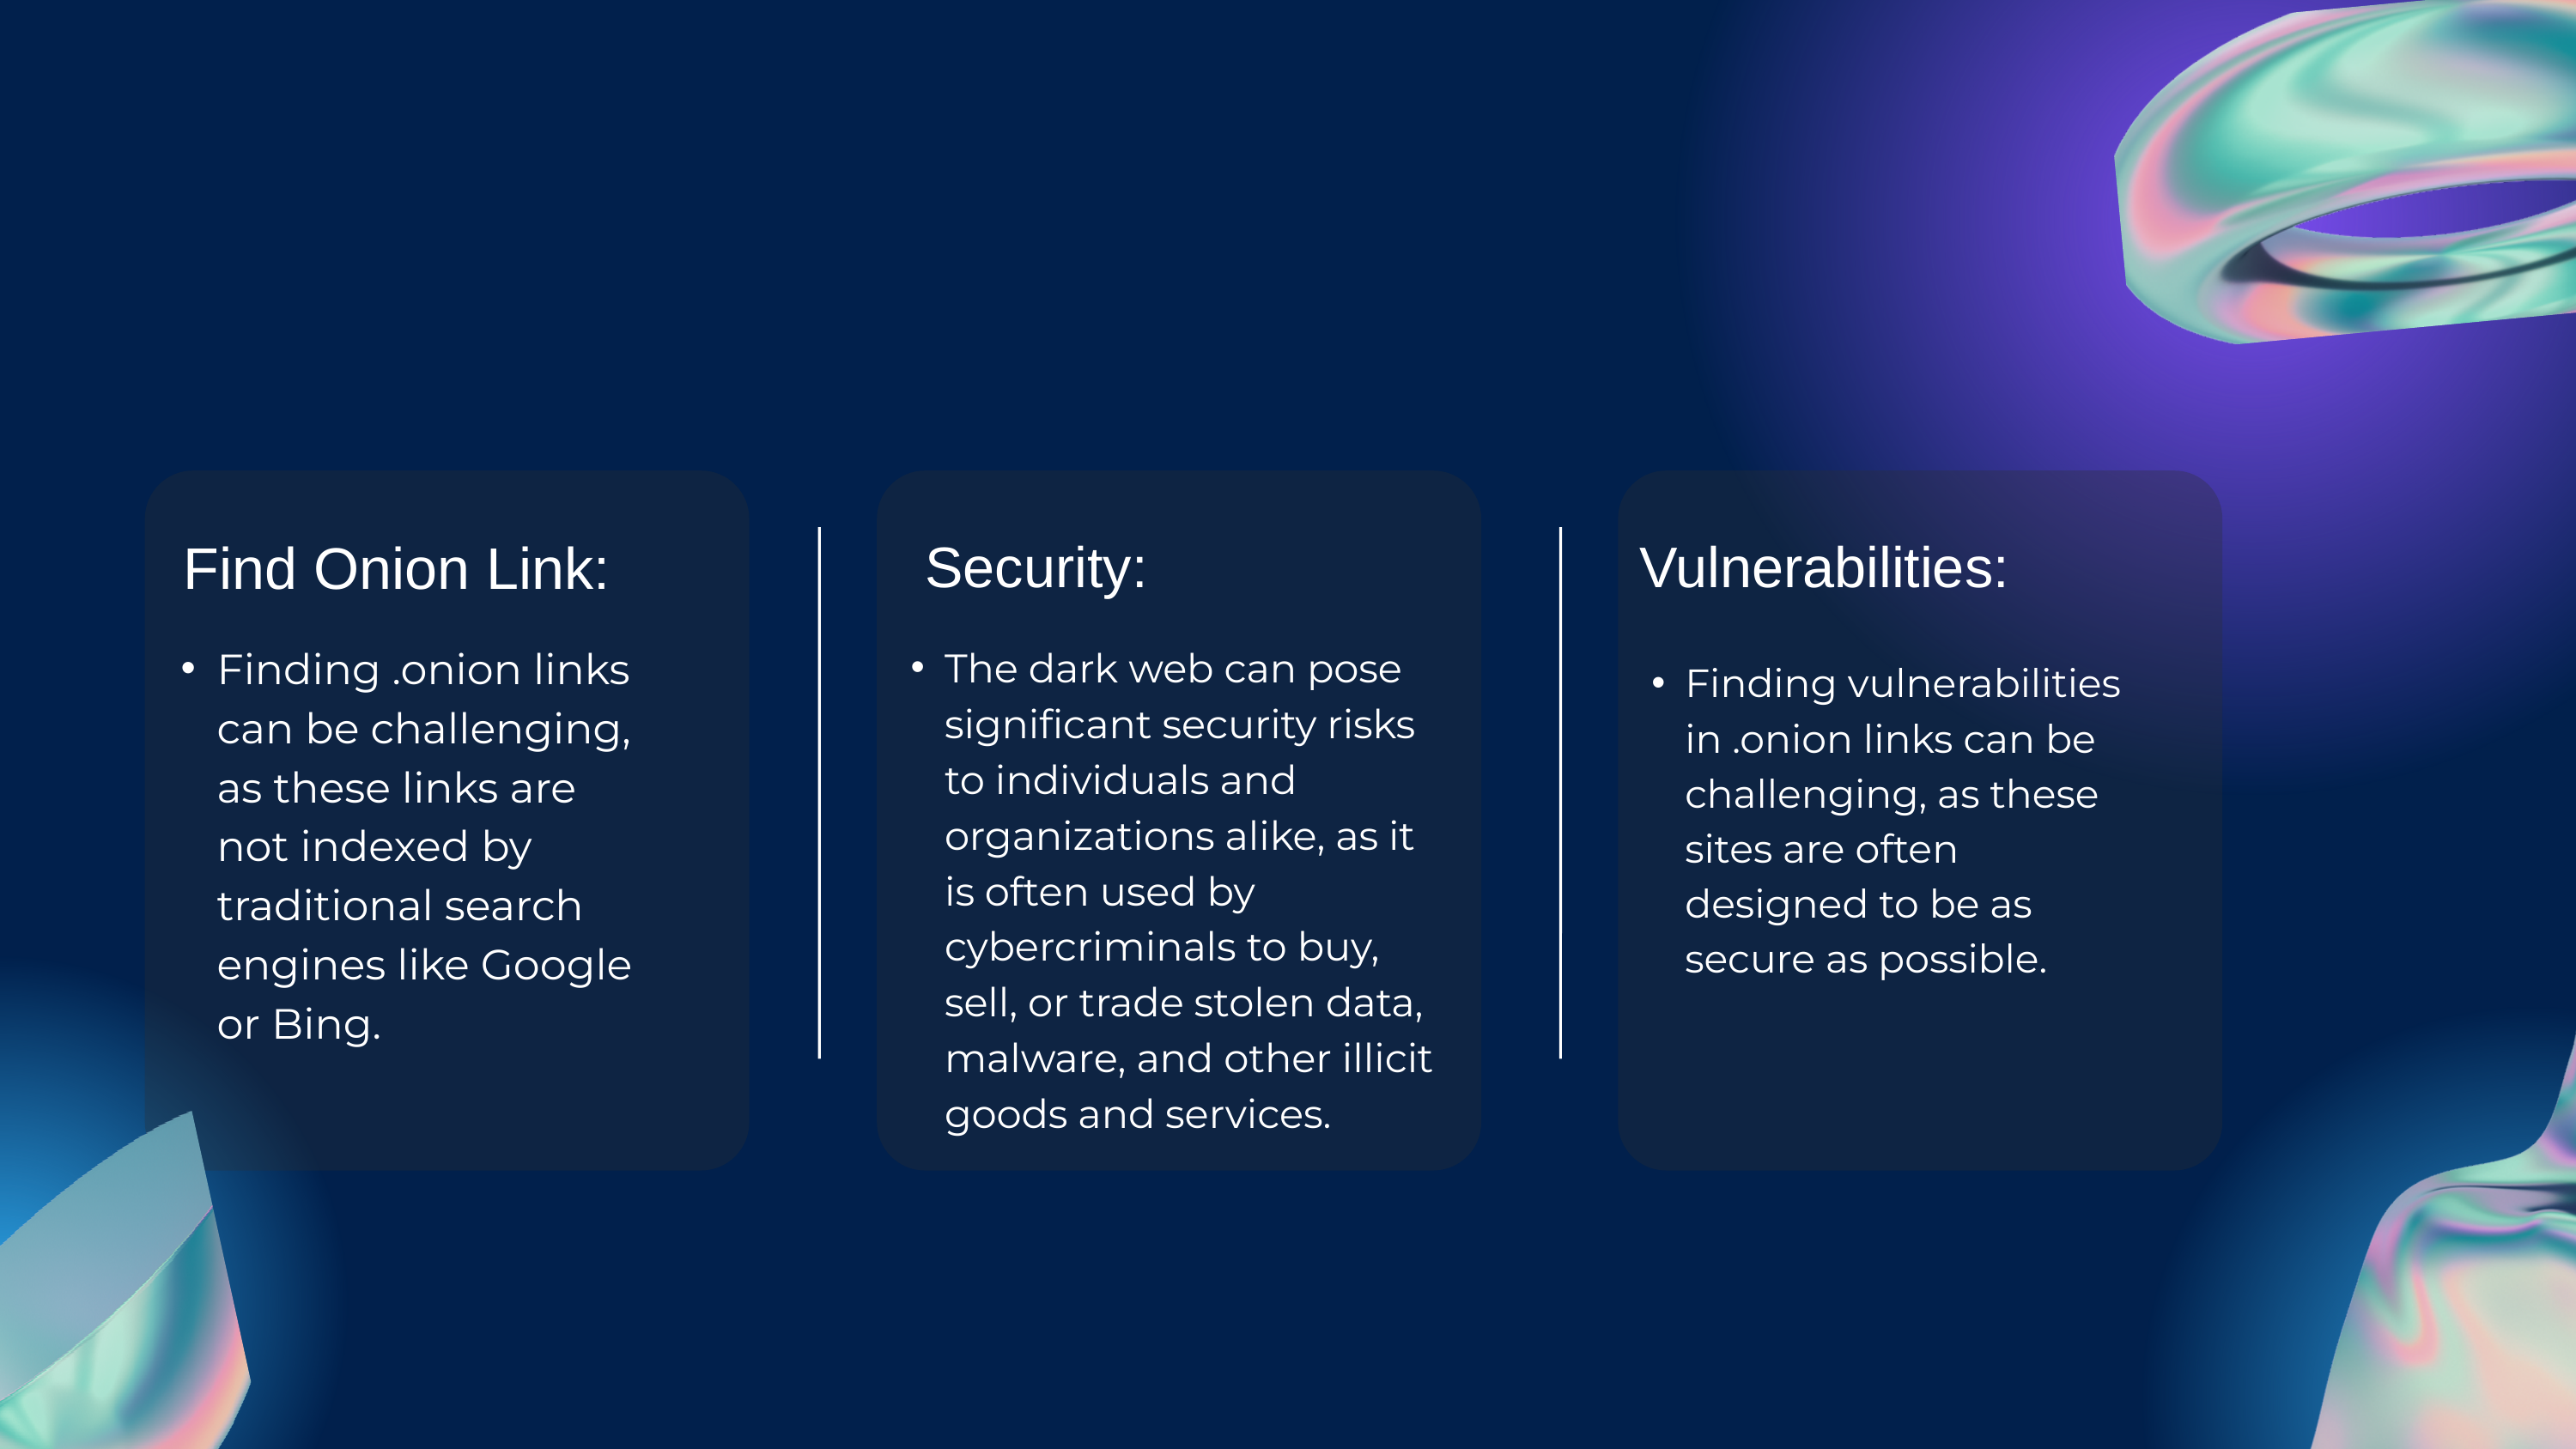

Find Onion Link:

Security:

Vulnerabilities:

Finding .onion links can be challenging, as these links are not indexed by traditional search engines like Google or Bing.

The dark web can pose significant security risks to individuals and organizations alike, as it is often used by cybercriminals to buy, sell, or trade stolen data, malware, and other illicit goods and services.

Finding vulnerabilities in .onion links can be challenging, as these sites are often designed to be as secure as possible.